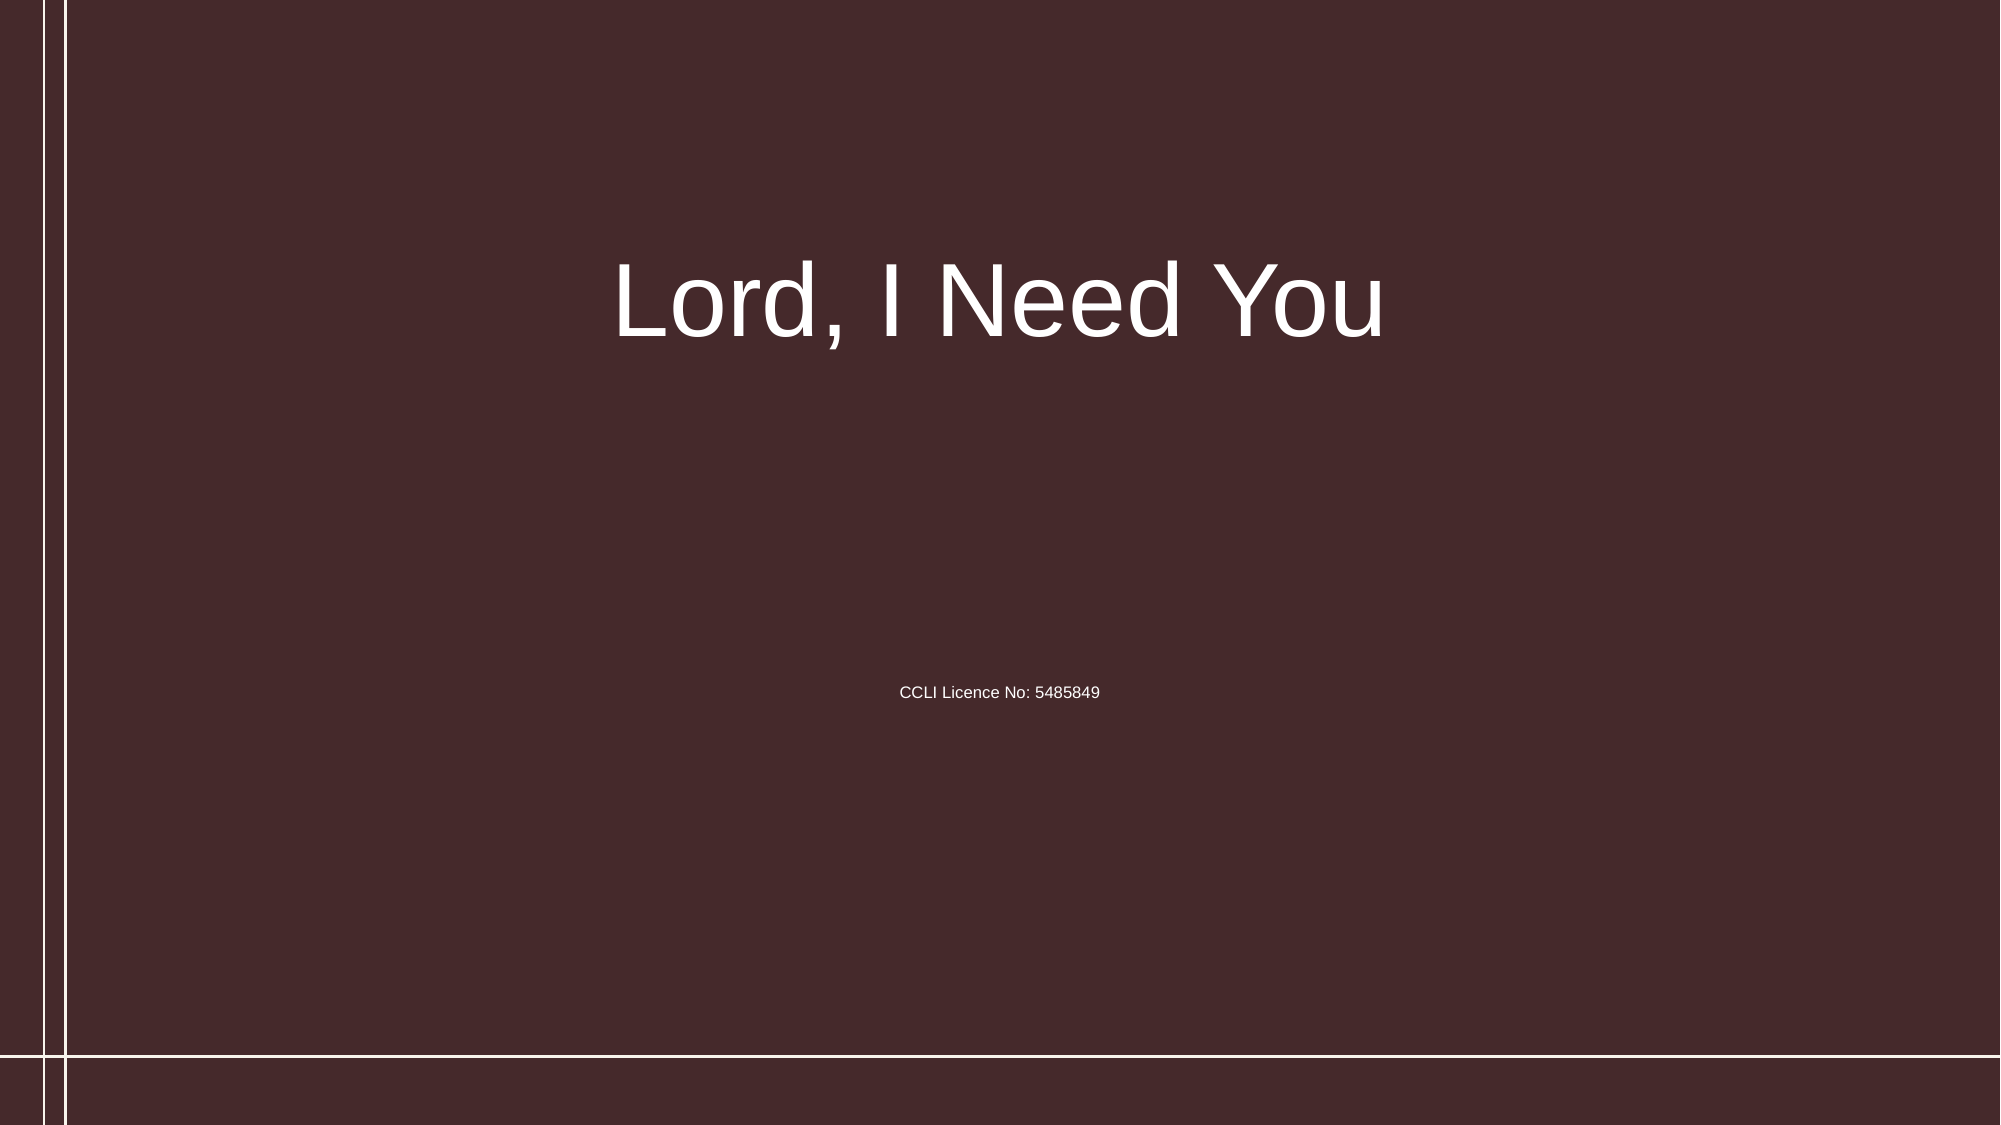

Lord, I Need You

CCLI Licence No: 5485849